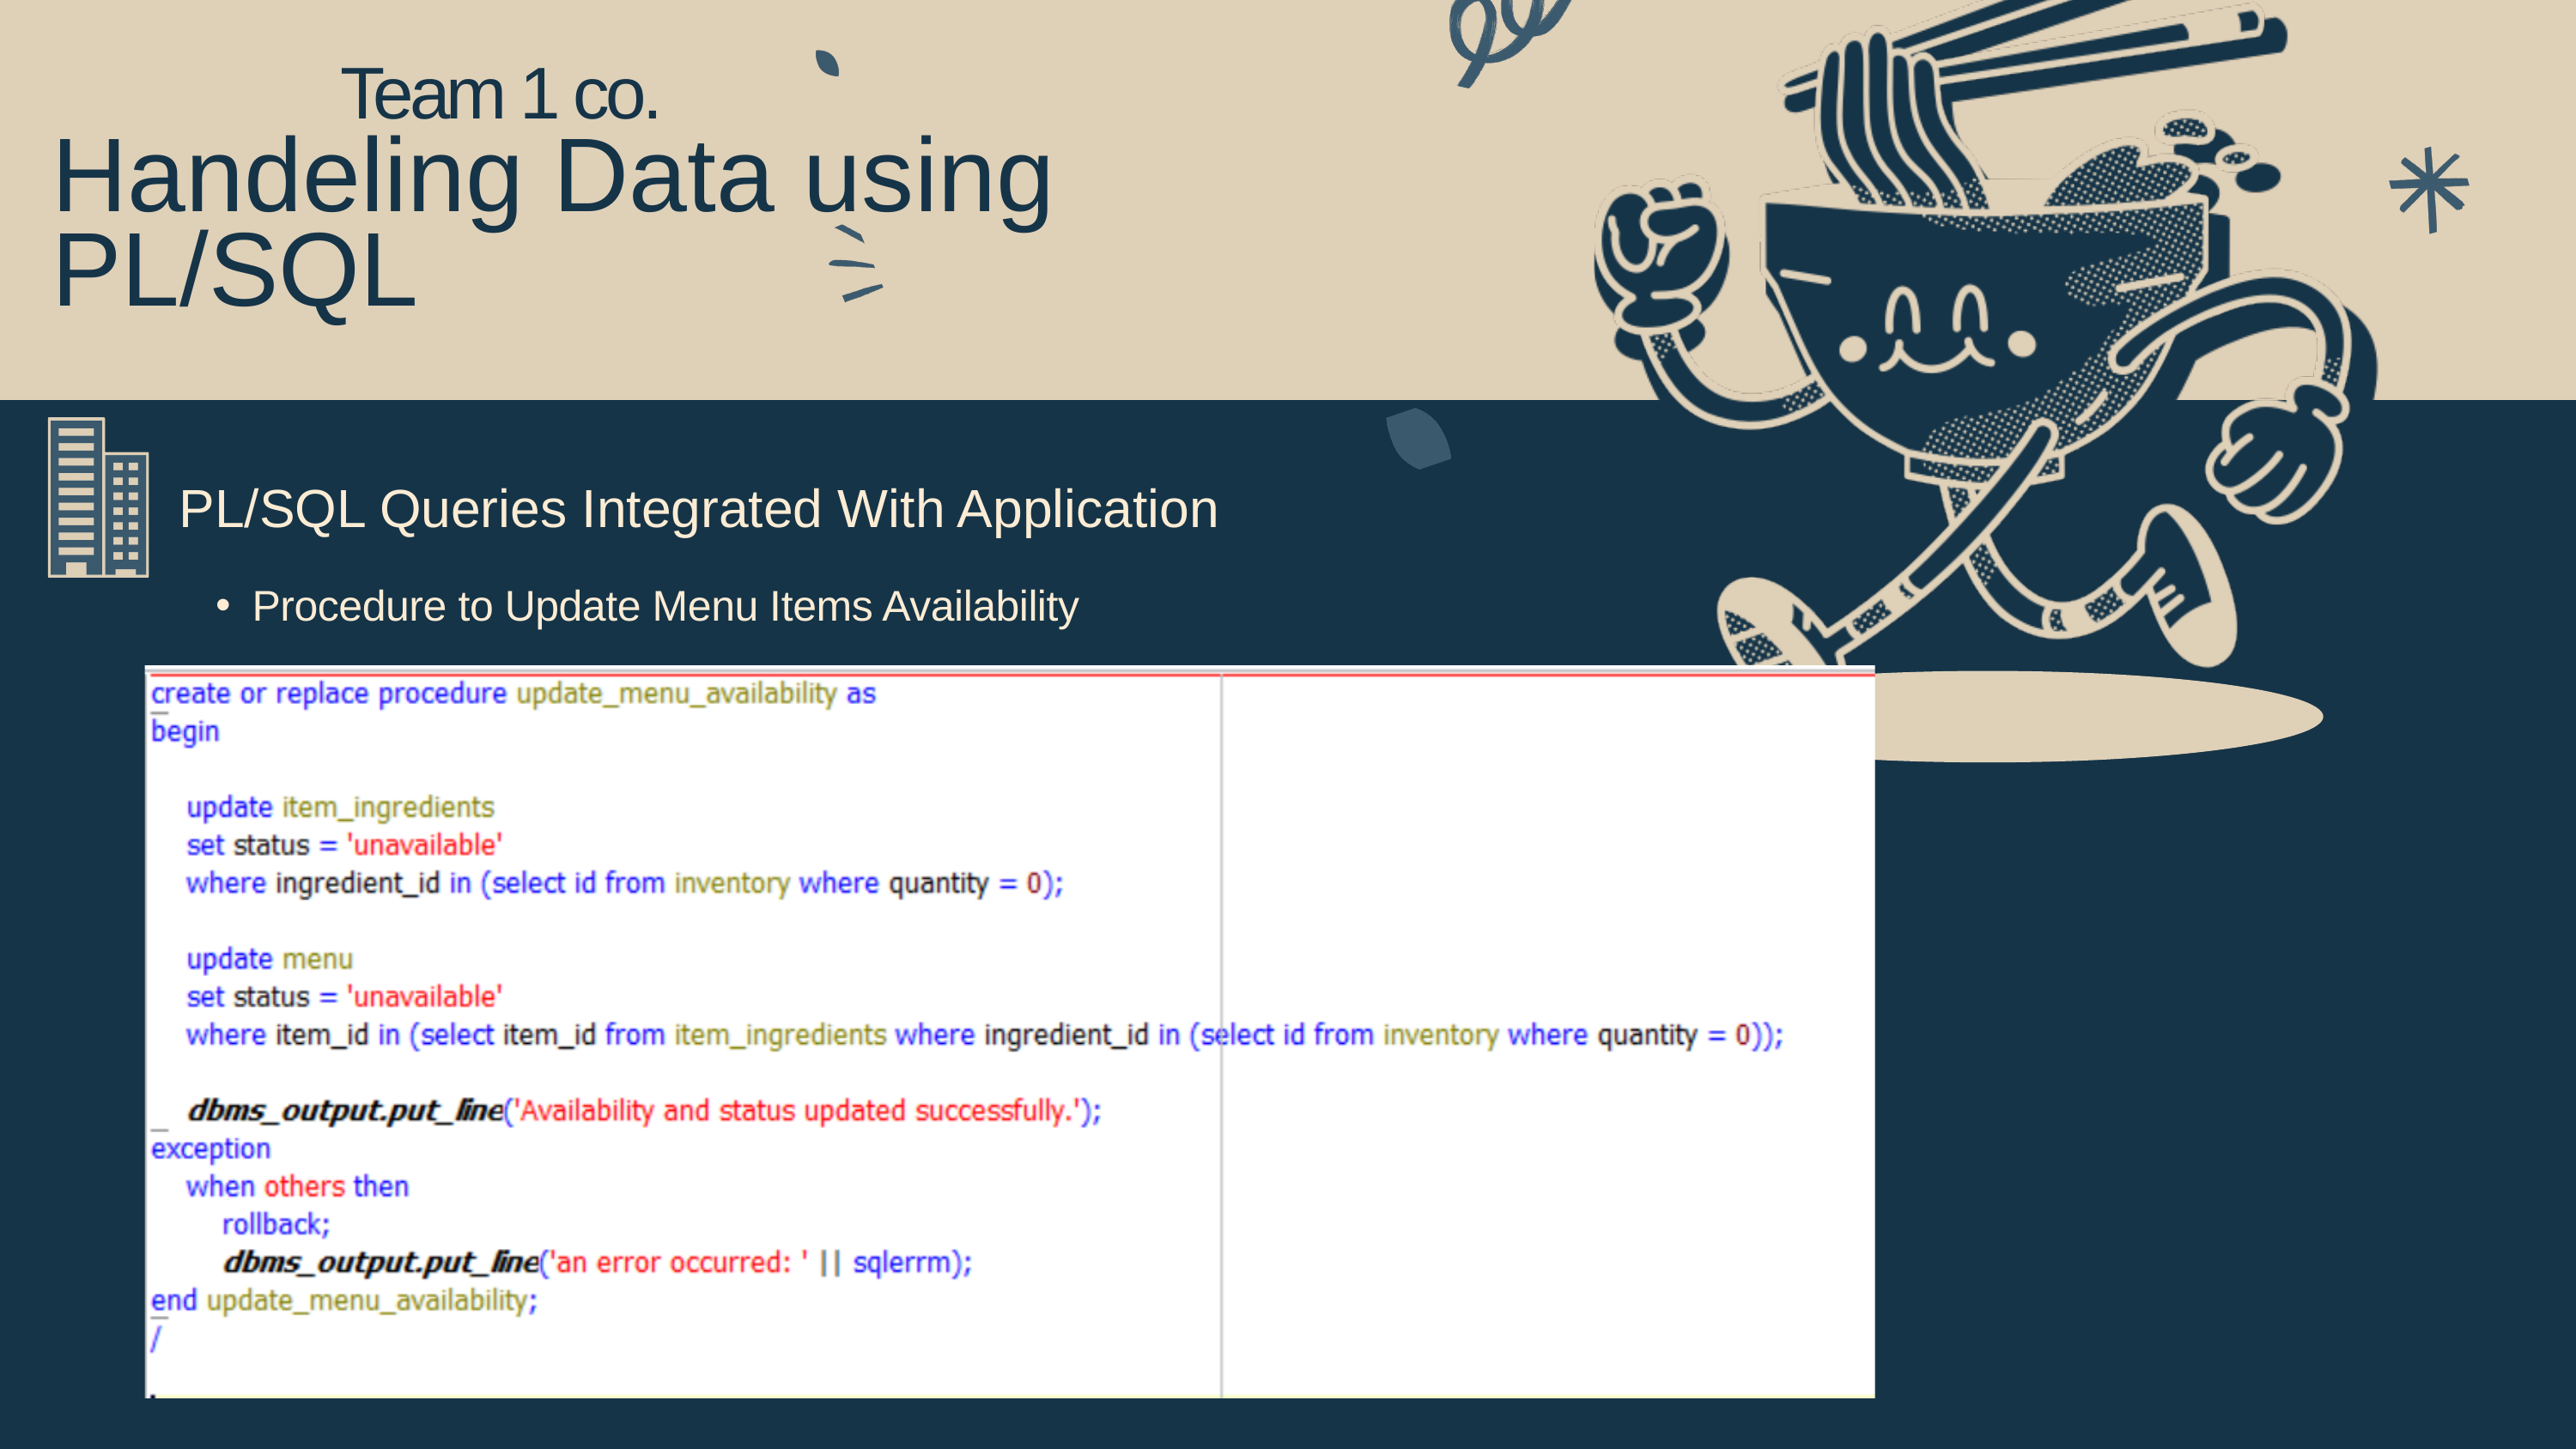

Team 1 co.
Handeling Data using PL/SQL

PL/SQL Queries Integrated With Application
Procedure to Update Menu Items Availability